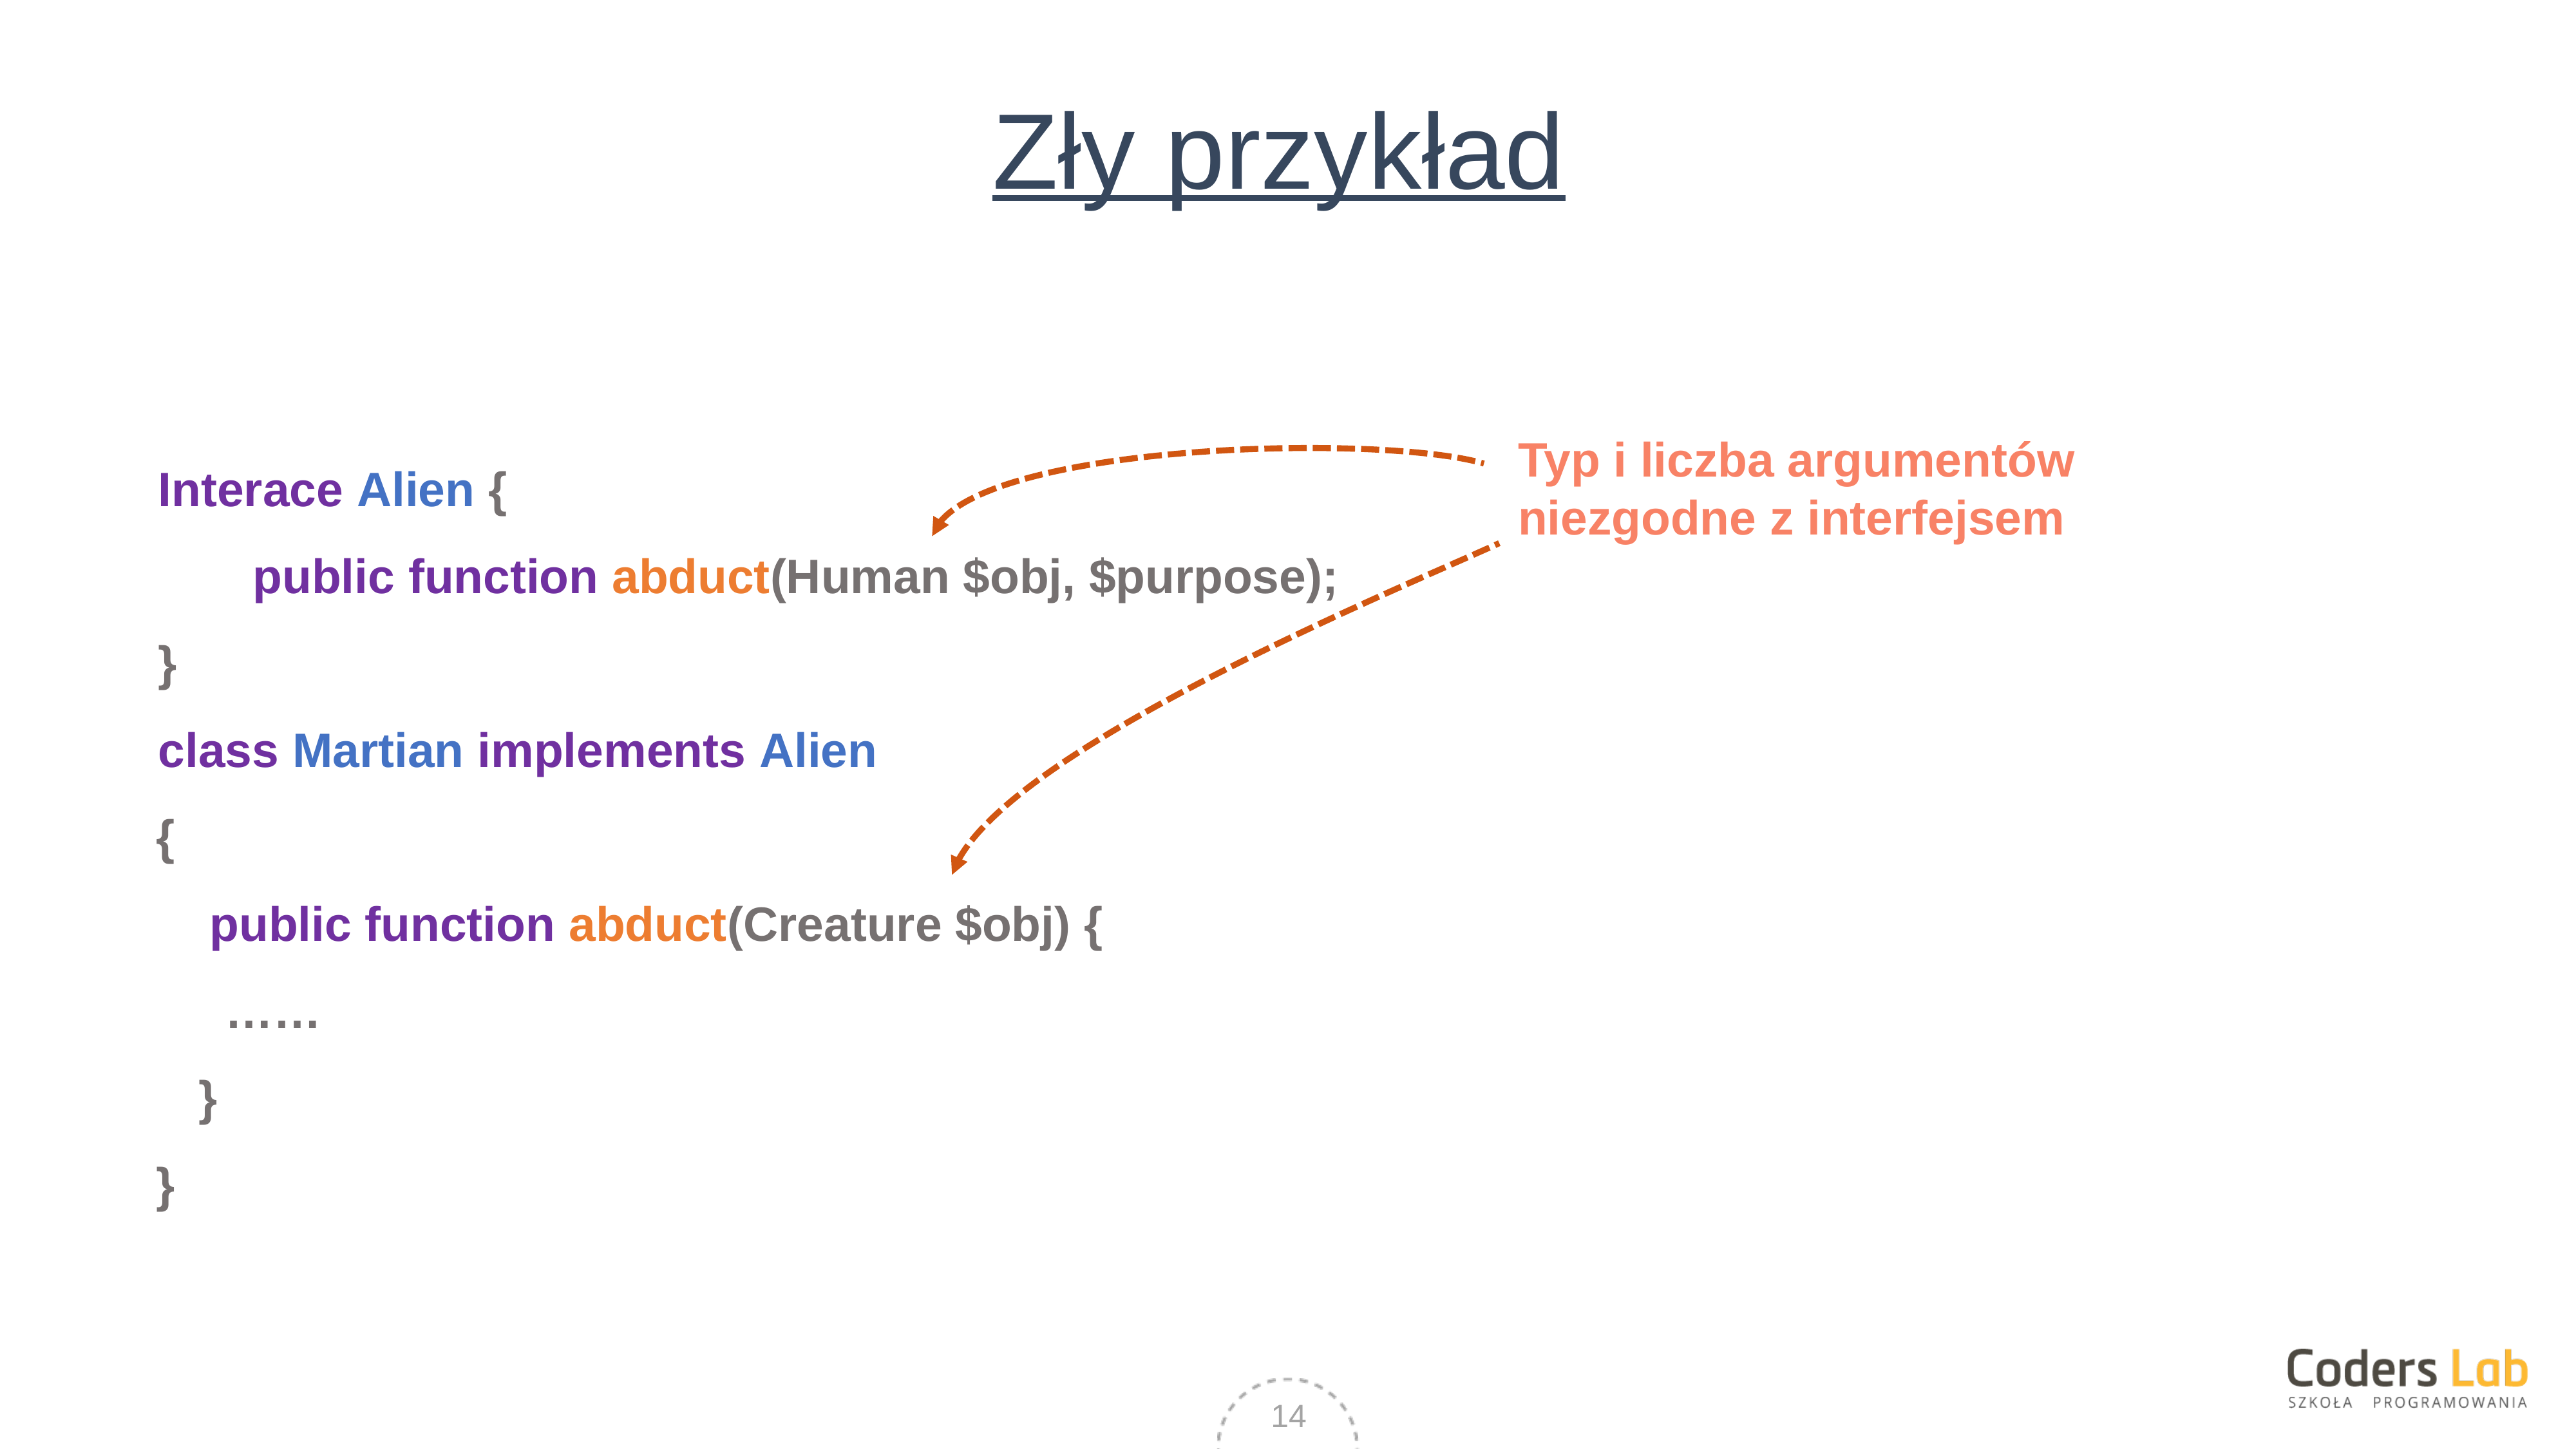

# Zły przykład

Typ i liczba argumentów
niezgodne z interfejsem
Interace Alien {
	public function abduct(Human $obj, $purpose);
}
class Martian implements Alien
{
    public function abduct(Creature $obj) {
     ……
   }
}

14